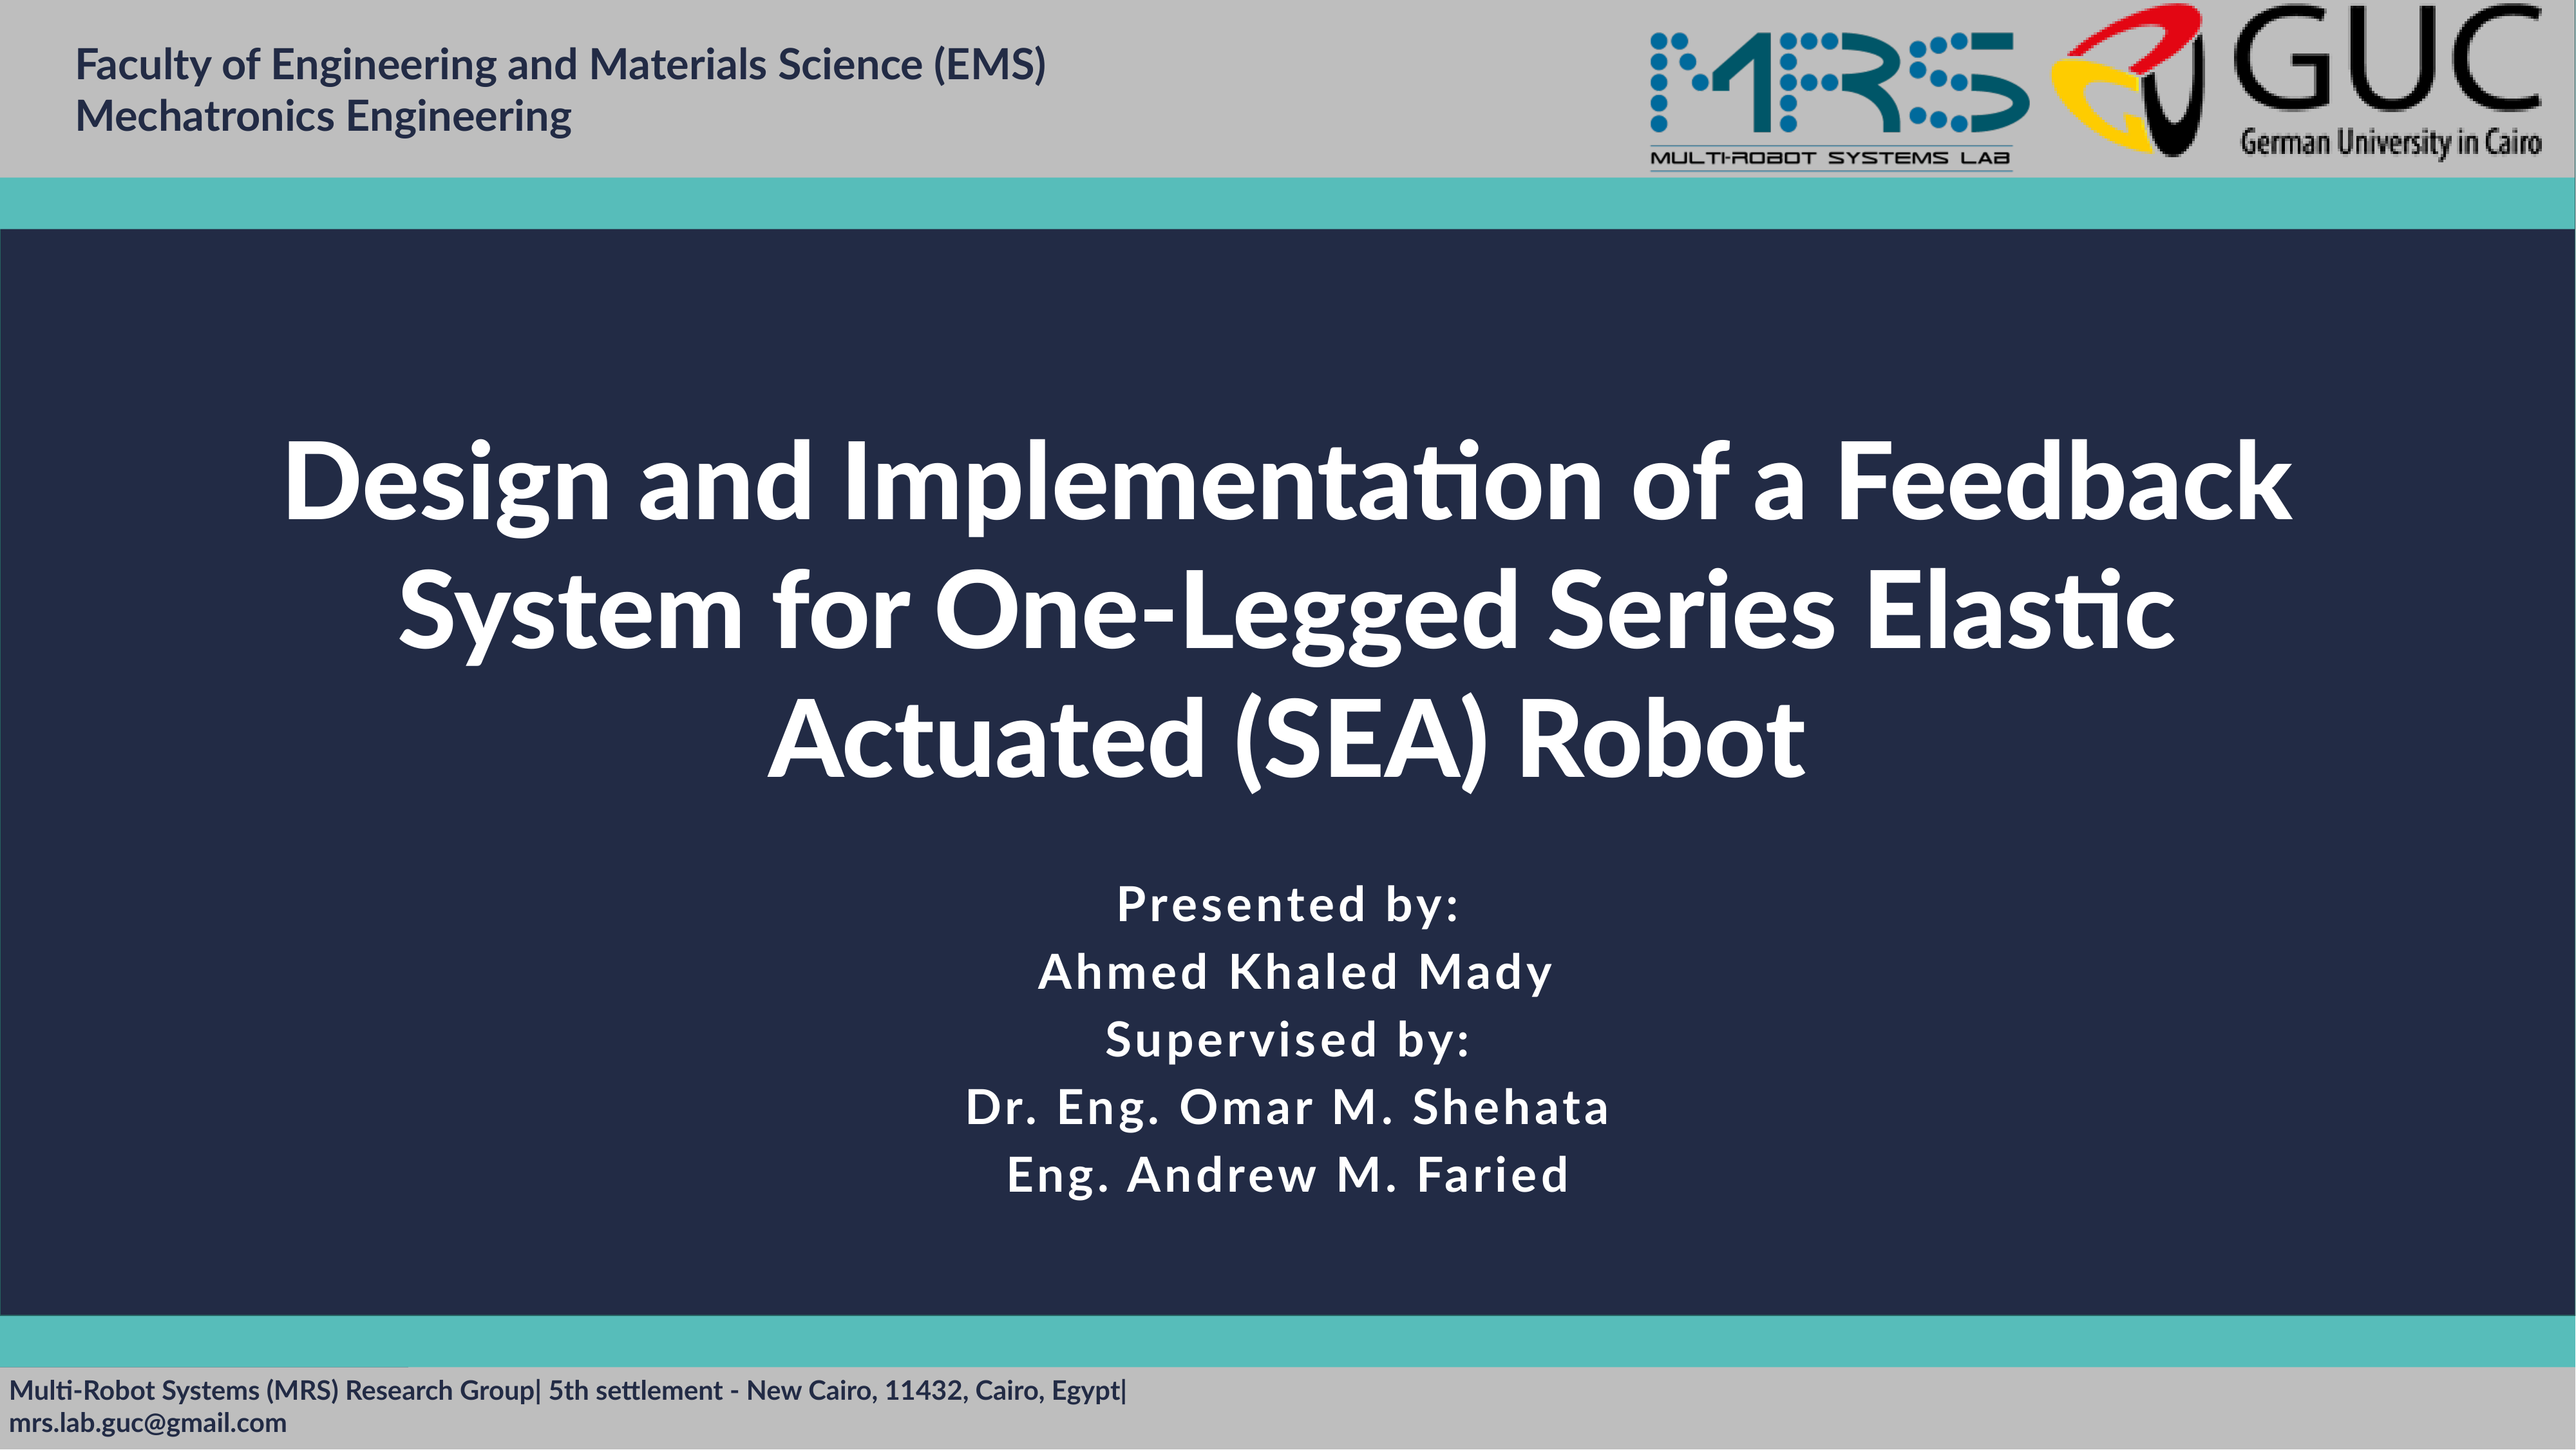

# Design and Implementation of a Feedback System for One-Legged Series Elastic Actuated (SEA) Robot

Presented by:
 Ahmed Khaled Mady
Supervised by:
Dr. Eng. Omar M. Shehata
Eng. Andrew M. Faried